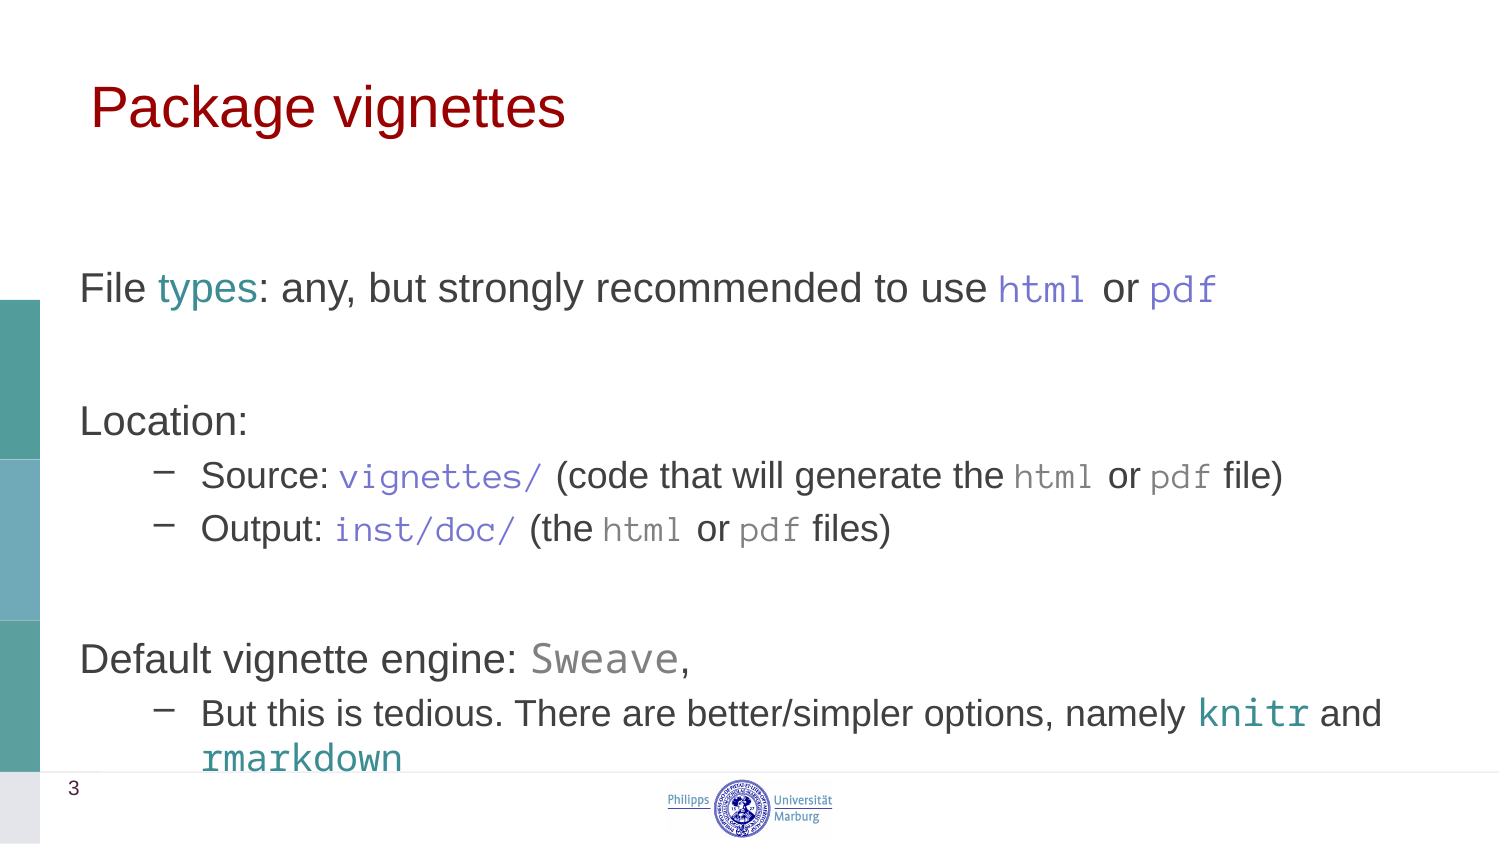

# Package vignettes
File types: any, but strongly recommended to use html or pdf

Location:
Source: vignettes/ (code that will generate the html or pdf file)
Output: inst/doc/ (the html or pdf files)

Default vignette engine: Sweave,
But this is tedious. There are better/simpler options, namely knitr and rmarkdown

3